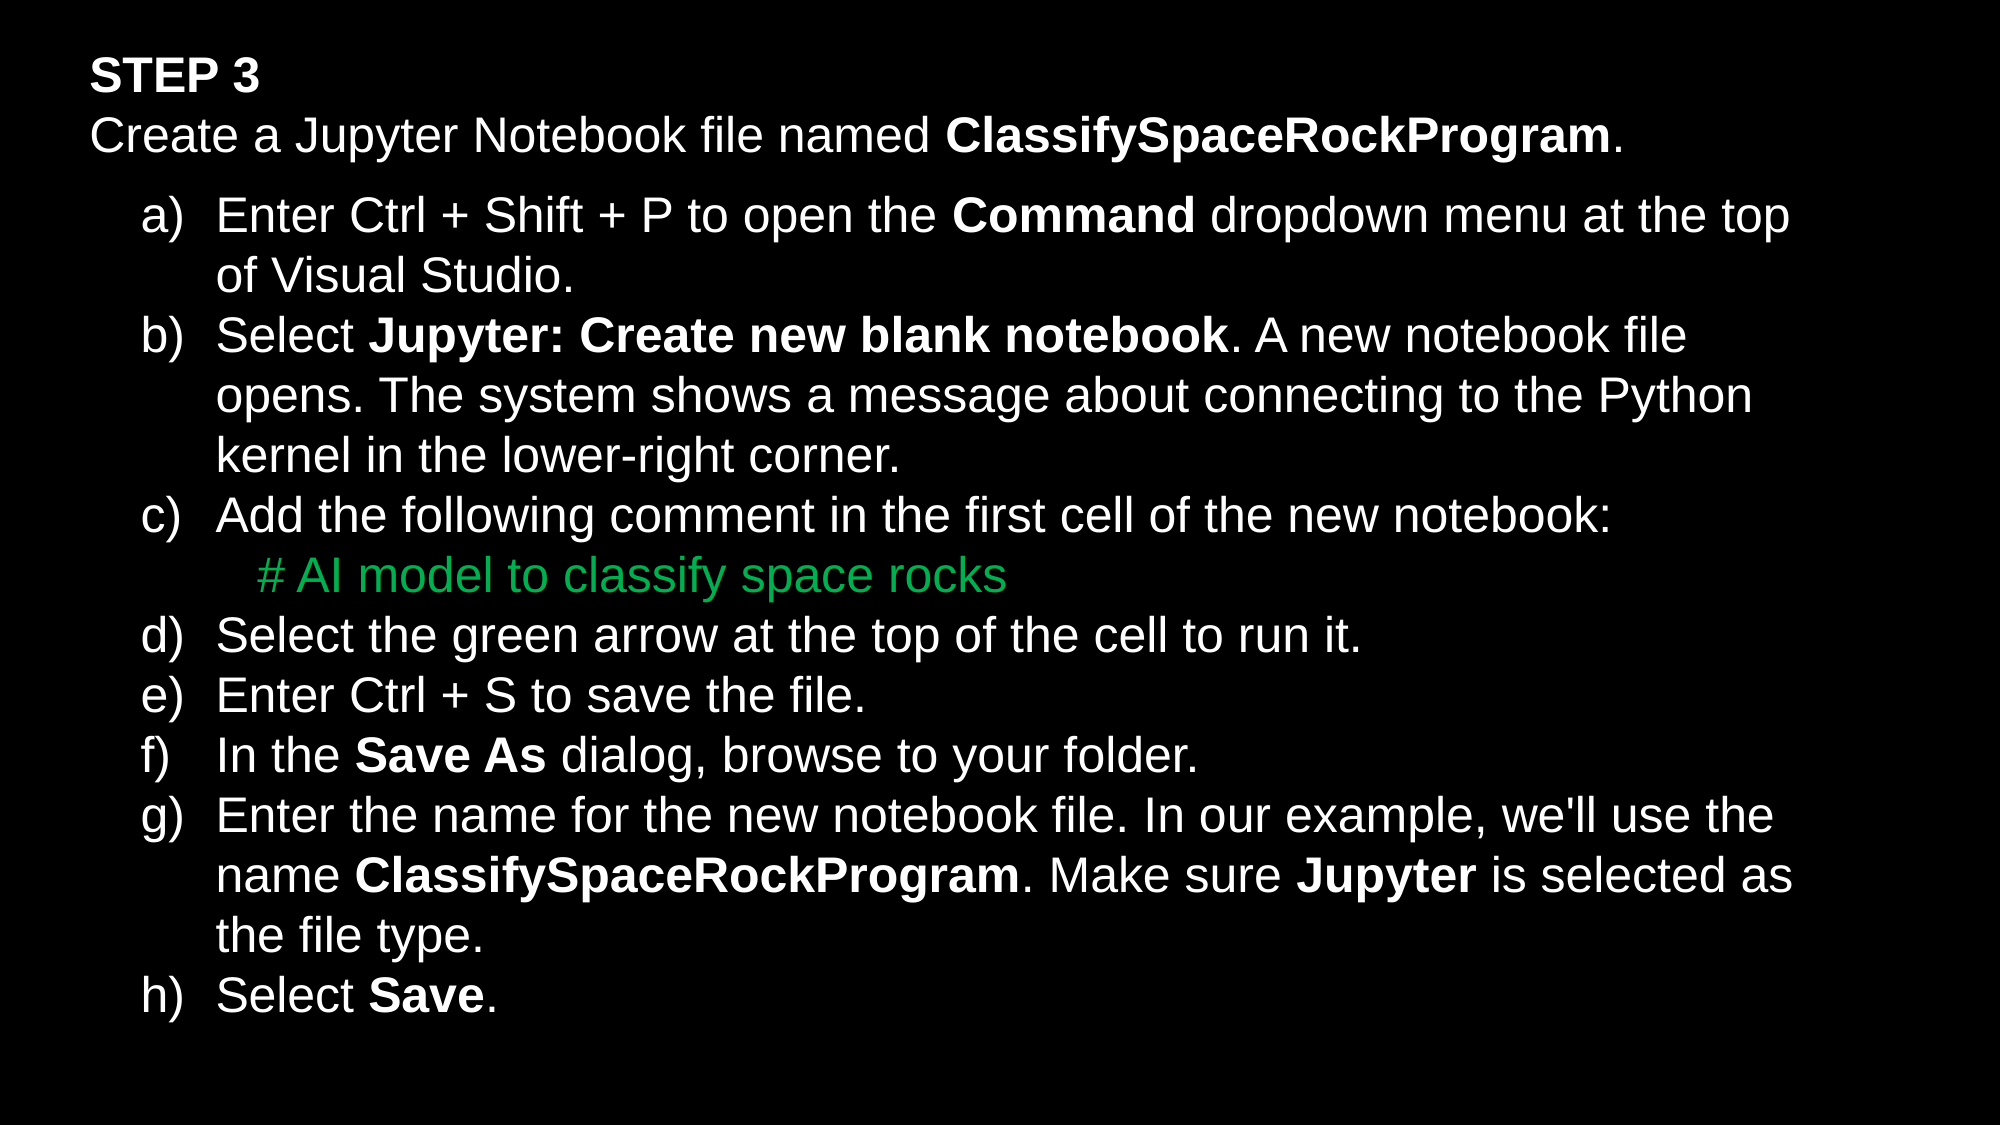

STEP 3
Create a Jupyter Notebook file named ClassifySpaceRockProgram.
Enter Ctrl + Shift + P to open the Command dropdown menu at the top of Visual Studio.
Select Jupyter: Create new blank notebook. A new notebook file opens. The system shows a message about connecting to the Python kernel in the lower-right corner.
Add the following comment in the first cell of the new notebook:                  # AI model to classify space rocks
Select the green arrow at the top of the cell to run it.
Enter Ctrl + S to save the file.
In the Save As dialog, browse to your folder.
Enter the name for the new notebook file. In our example, we'll use the name ClassifySpaceRockProgram. Make sure Jupyter is selected as the file type.
Select Save.